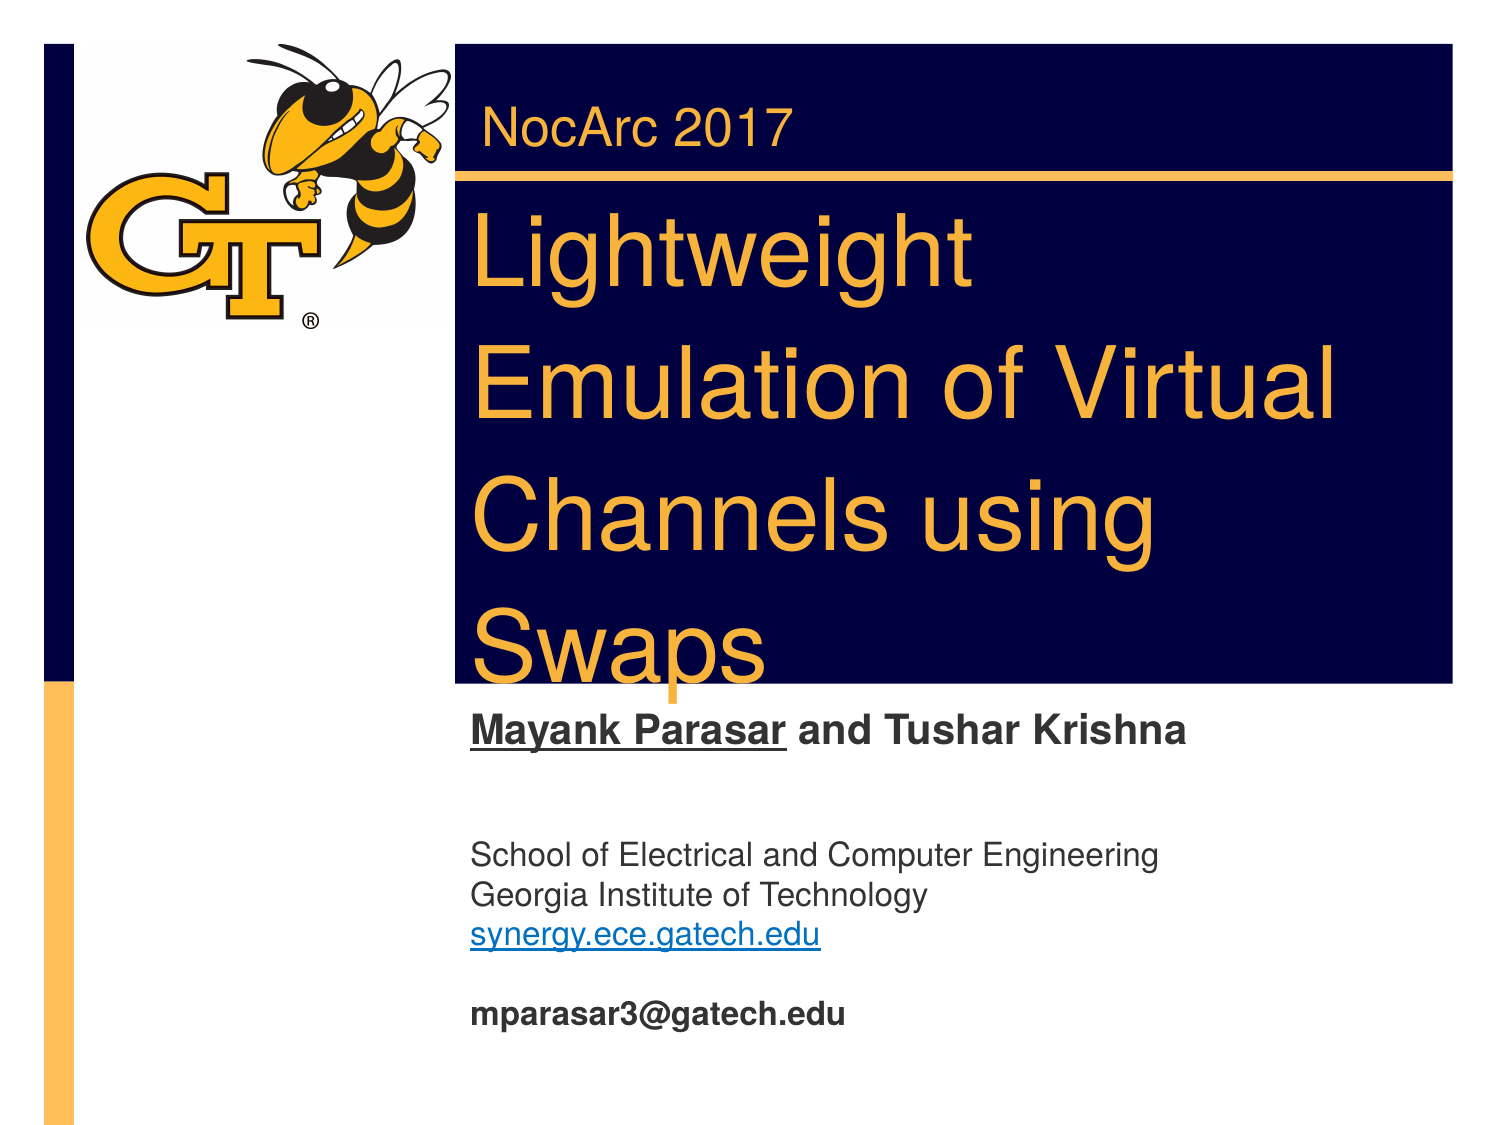

NocArc 2017
# Lightweight Emulation of Virtual Channels using Swaps
Mayank Parasar and Tushar Krishna

School of Electrical and Computer Engineering
Georgia Institute of Technology
synergy.ece.gatech.edu

mparasar3@gatech.edu